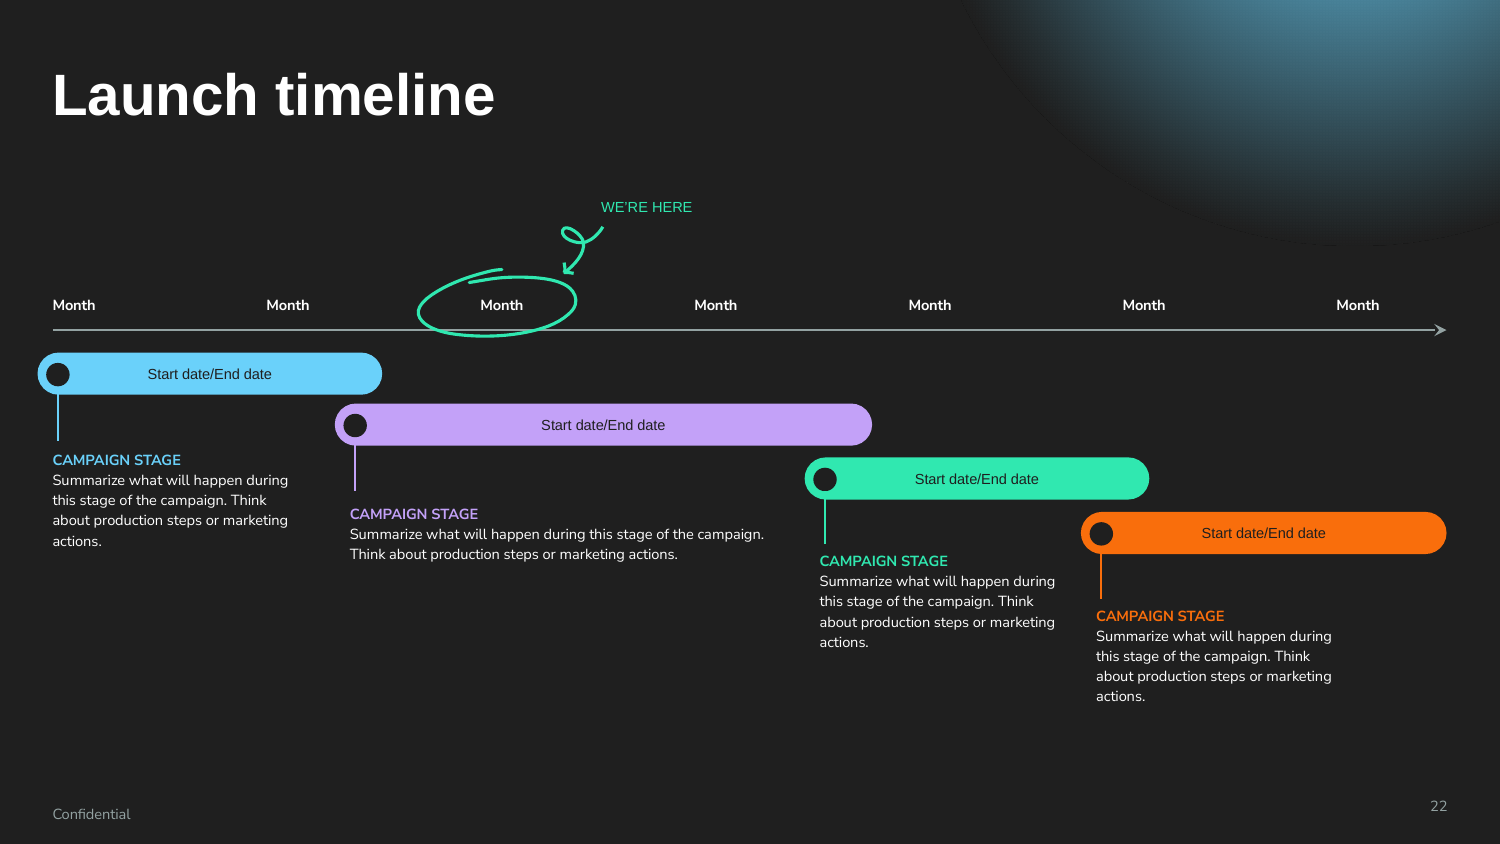

# Launch timeline
WE’RE HERE

Month
Month
Month
Month
Month
Month
Month
Start date/End date

Start date/End date

CAMPAIGN STAGE
Summarize what will happen during this stage of the campaign. Think about production steps or marketing actions.
Start date/End date

CAMPAIGN STAGE
Summarize what will happen during this stage of the campaign. Think about production steps or marketing actions.
Start date/End date

CAMPAIGN STAGE
Summarize what will happen during this stage of the campaign. Think about production steps or marketing actions.
CAMPAIGN STAGE
Summarize what will happen during this stage of the campaign. Think about production steps or marketing actions.
Confidential